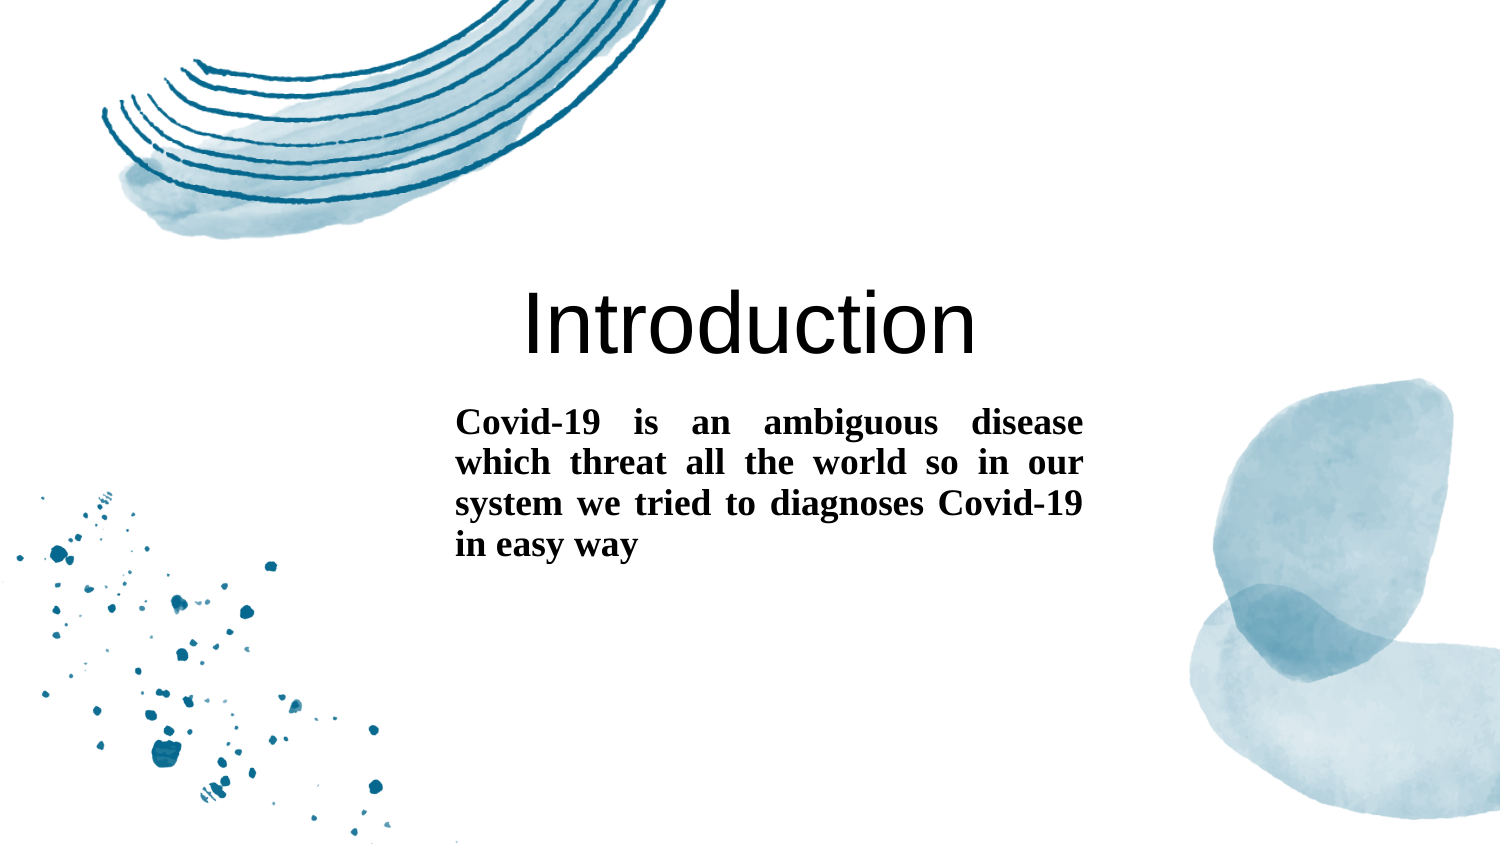

# Introduction
Covid-19 is an ambiguous disease which threat all the world so in our system we tried to diagnoses Covid-19 in easy way